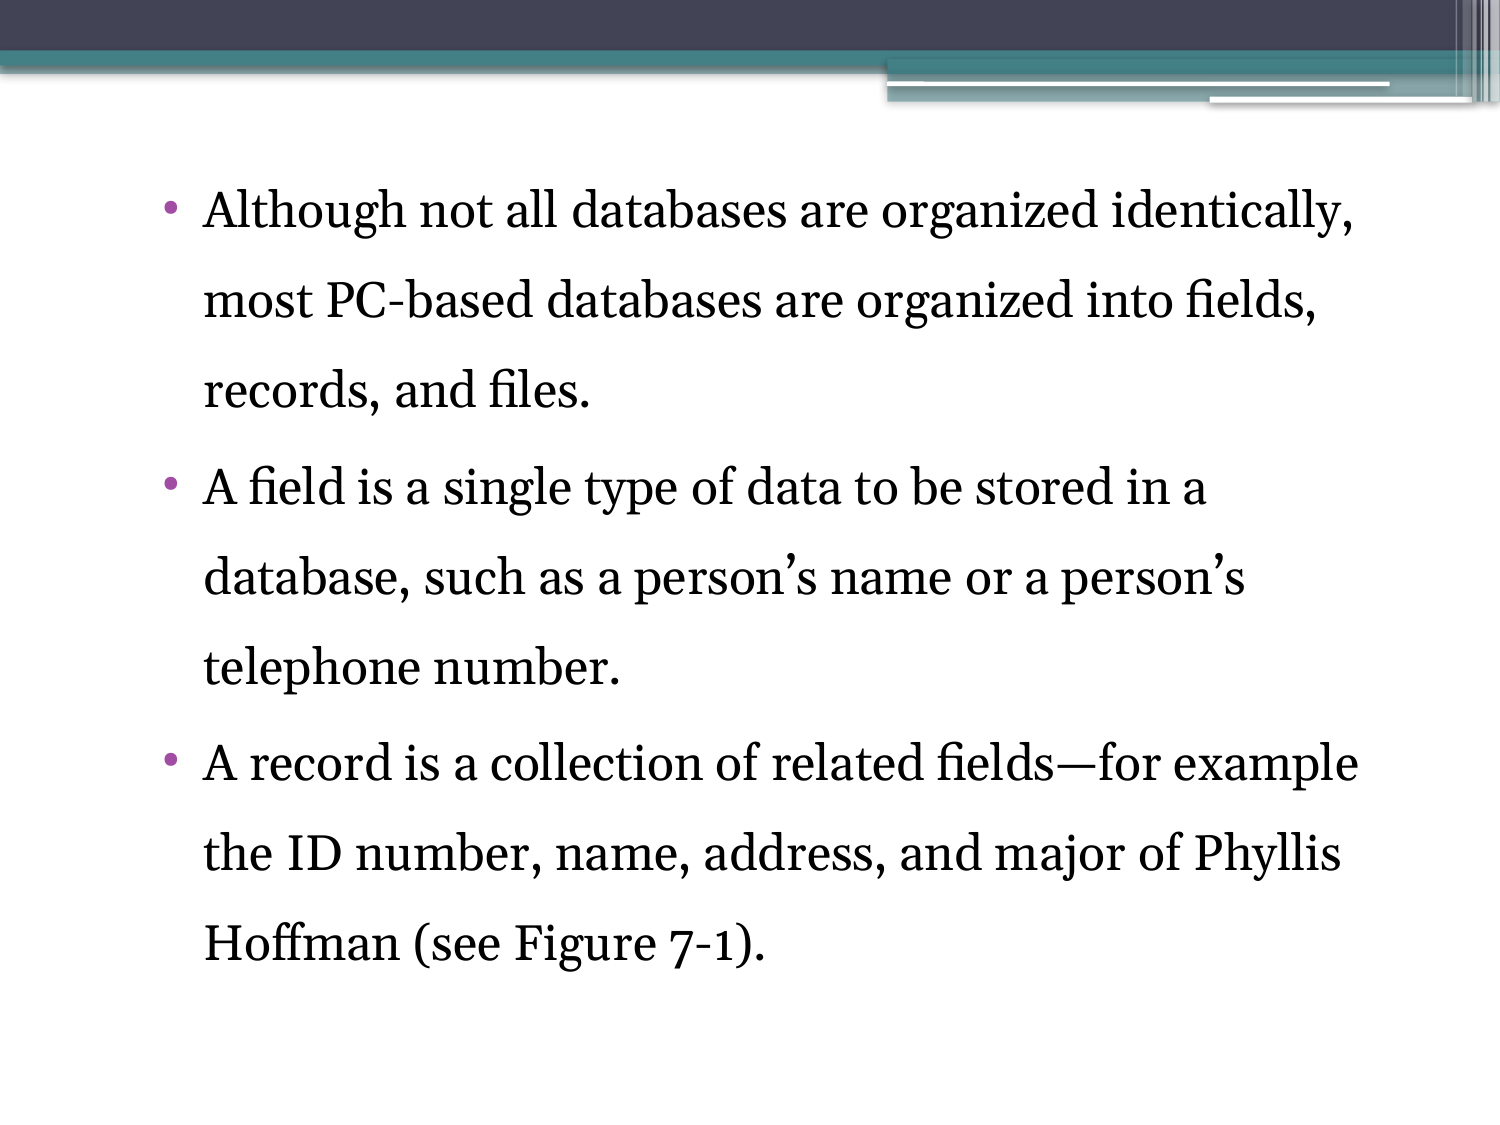

Although not all databases are organized identically, most PC-based databases are organized into fields, records, and files.
A field is a single type of data to be stored in a database, such as a person’s name or a person’s telephone number.
A record is a collection of related fields—for example the ID number, name, address, and major of Phyllis Hoffman (see Figure 7-1).